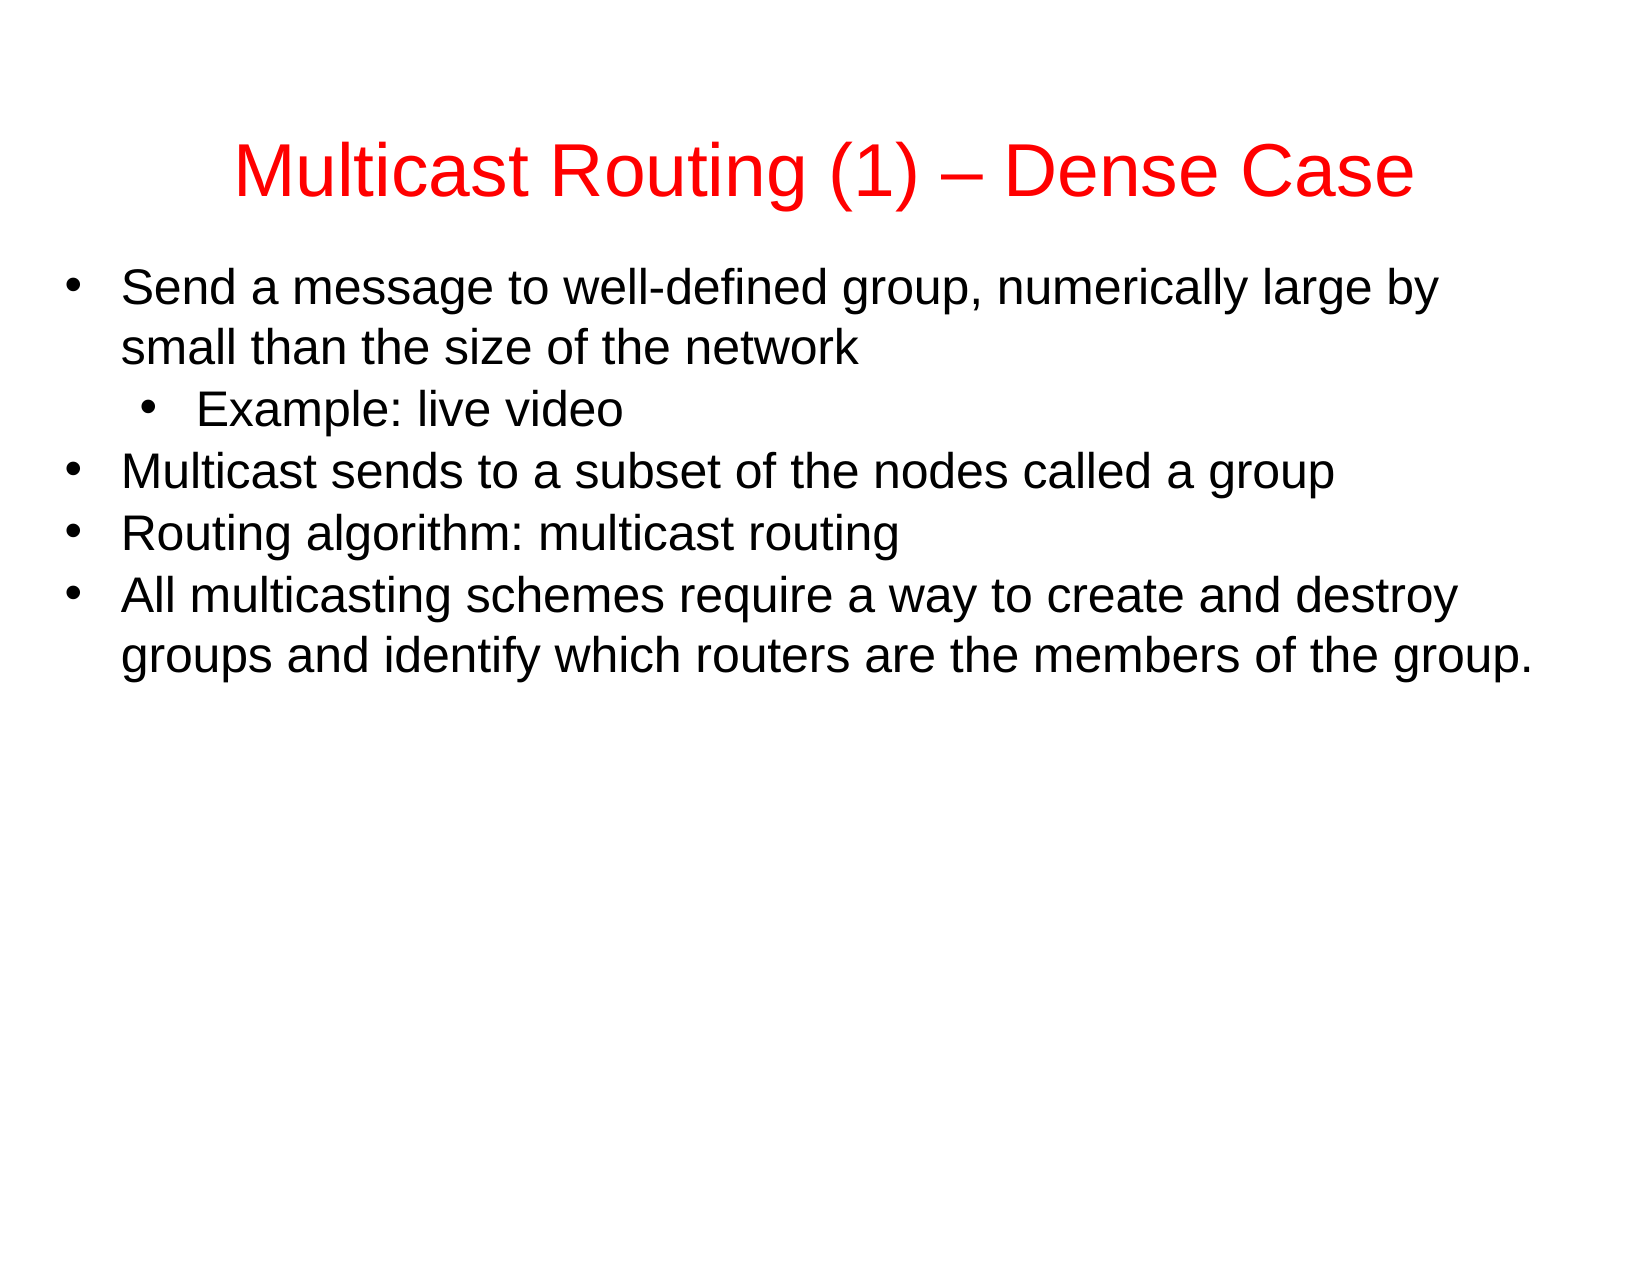

# Multicast Routing (1) – Dense Case
Send a message to well-defined group, numerically large by small than the size of the network
Example: live video
Multicast sends to a subset of the nodes called a group
Routing algorithm: multicast routing
All multicasting schemes require a way to create and destroy groups and identify which routers are the members of the group.